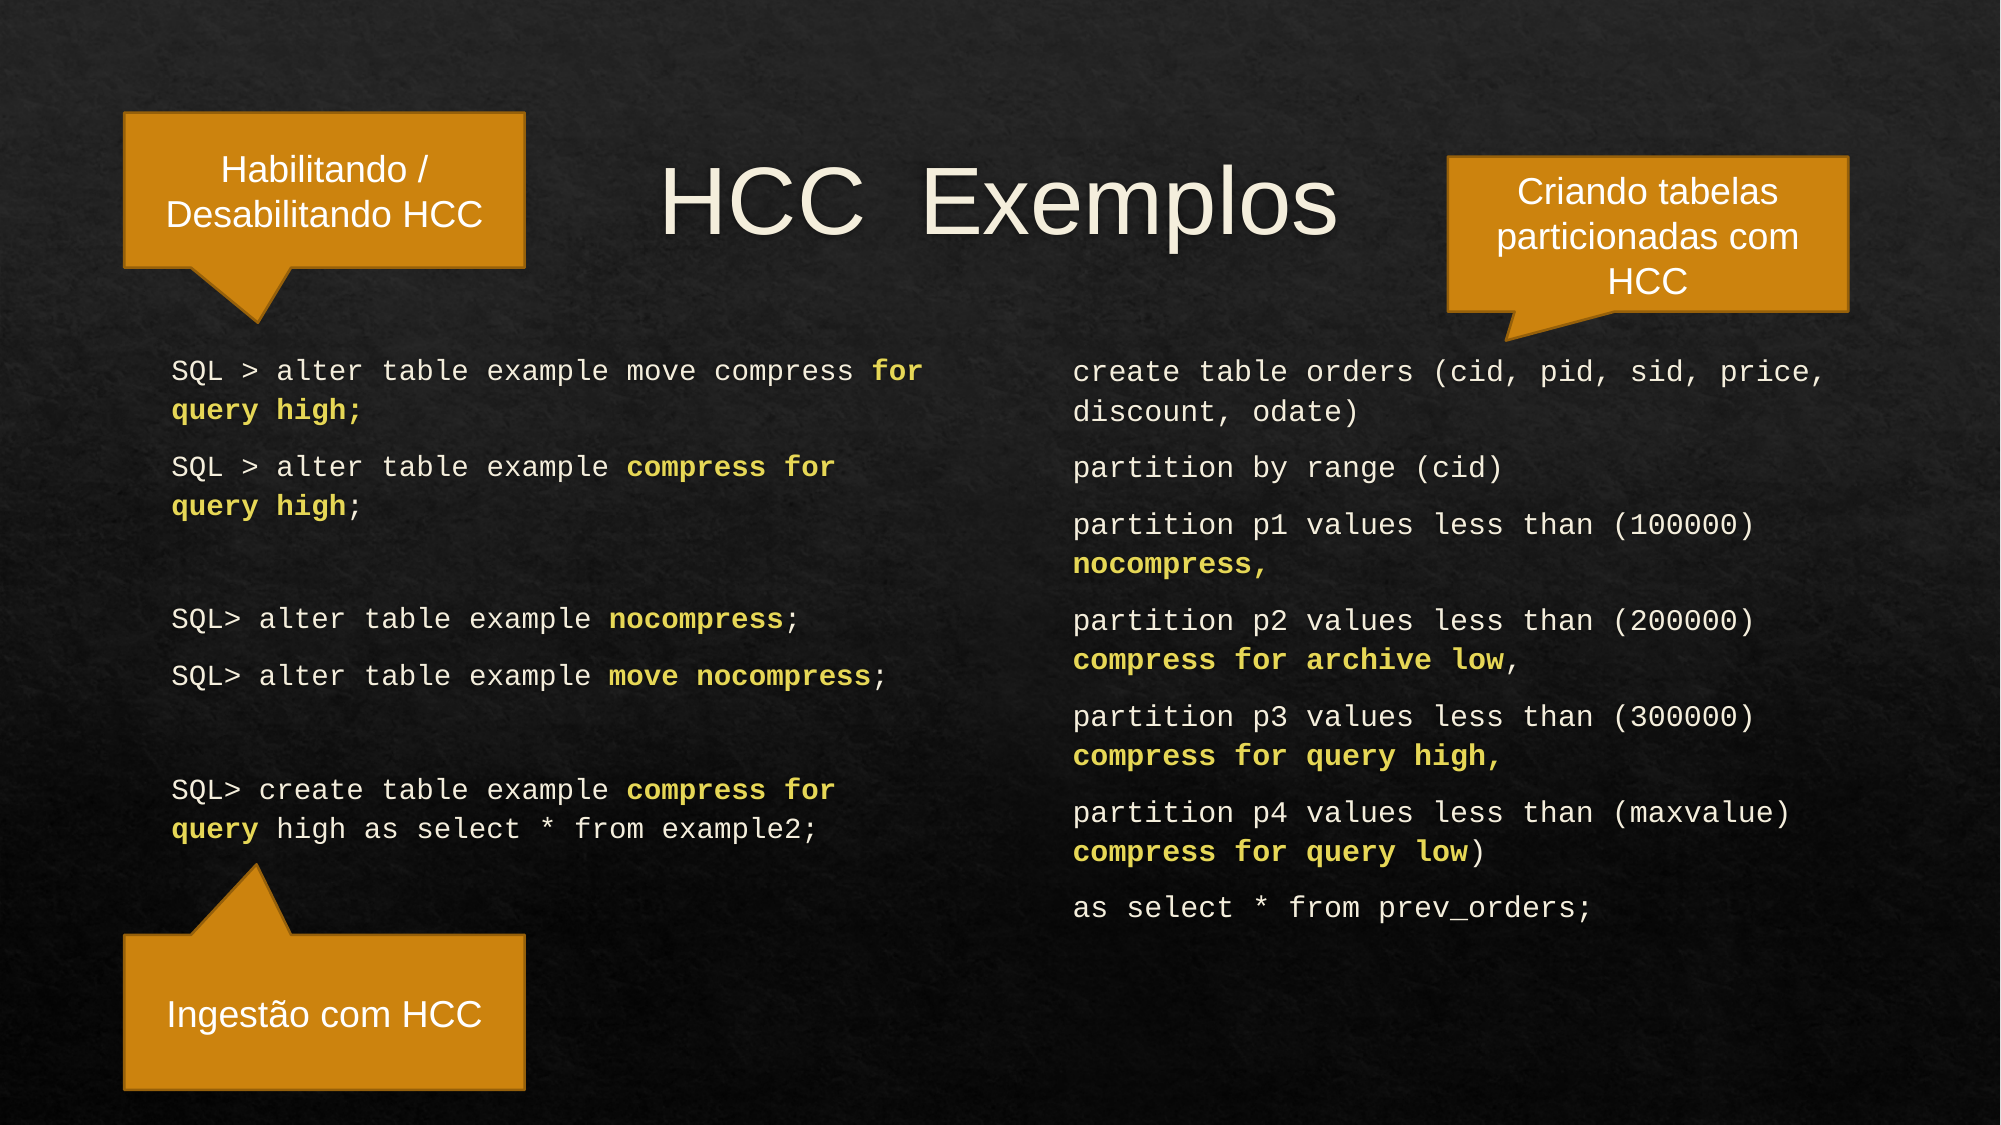

# HCC  Exemplos
Habilitando / Desabilitando HCC
Criando tabelas particionadas com HCC
SQL > alter table example move compress for query high;
SQL > alter table example compress for query high;

SQL> alter table example nocompress;
SQL> alter table example move nocompress;

SQL> create table example compress for query high as select * from example2;

create table orders (cid, pid, sid, price, discount, odate)
partition by range (cid)
partition p1 values less than (100000) nocompress,
partition p2 values less than (200000) compress for archive low,
partition p3 values less than (300000) compress for query high,
partition p4 values less than (maxvalue) compress for query low)
as select * from prev_orders;
Ingestão com HCC